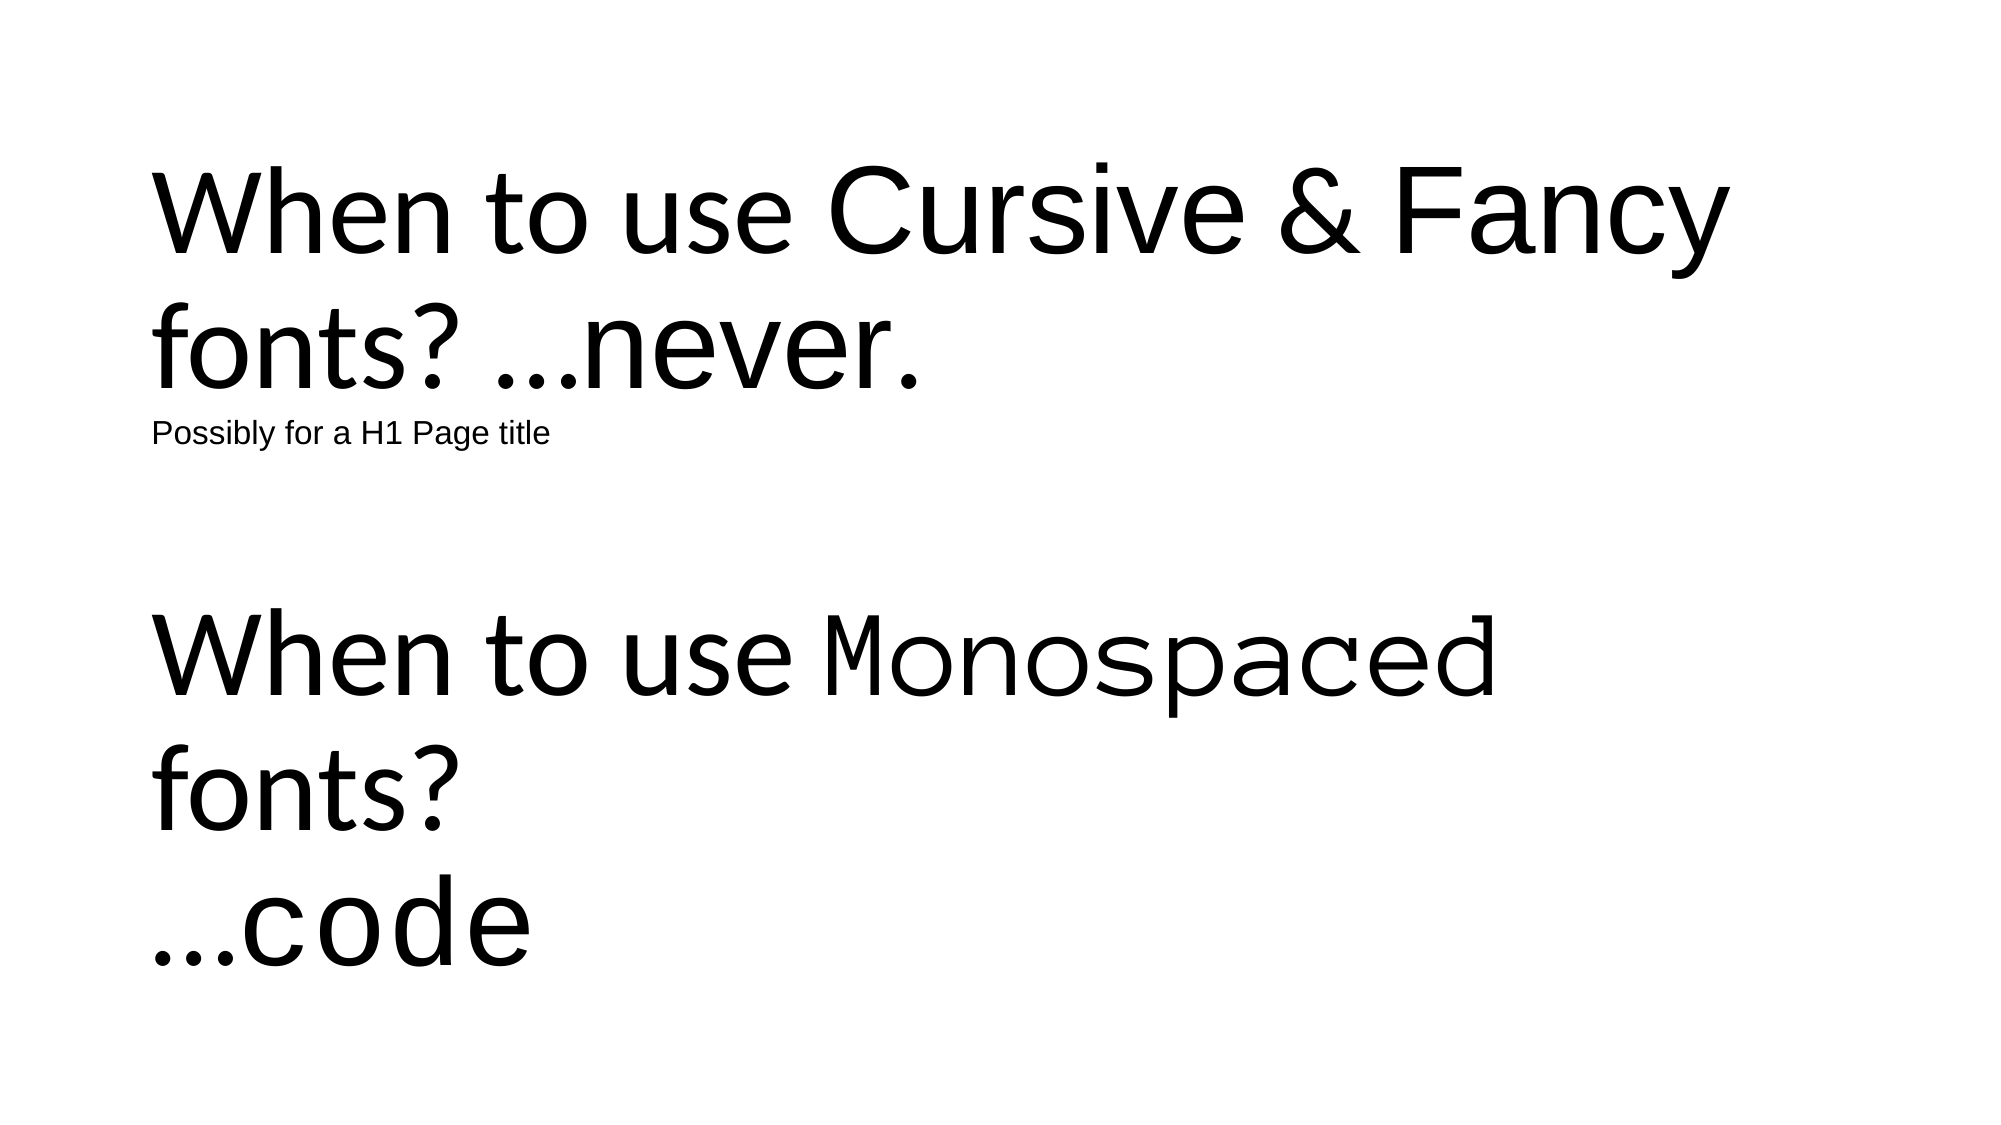

# When to use Cursive & Fancy fonts? …never. Possibly for a H1 Page title When to use Monospaced fonts? …code